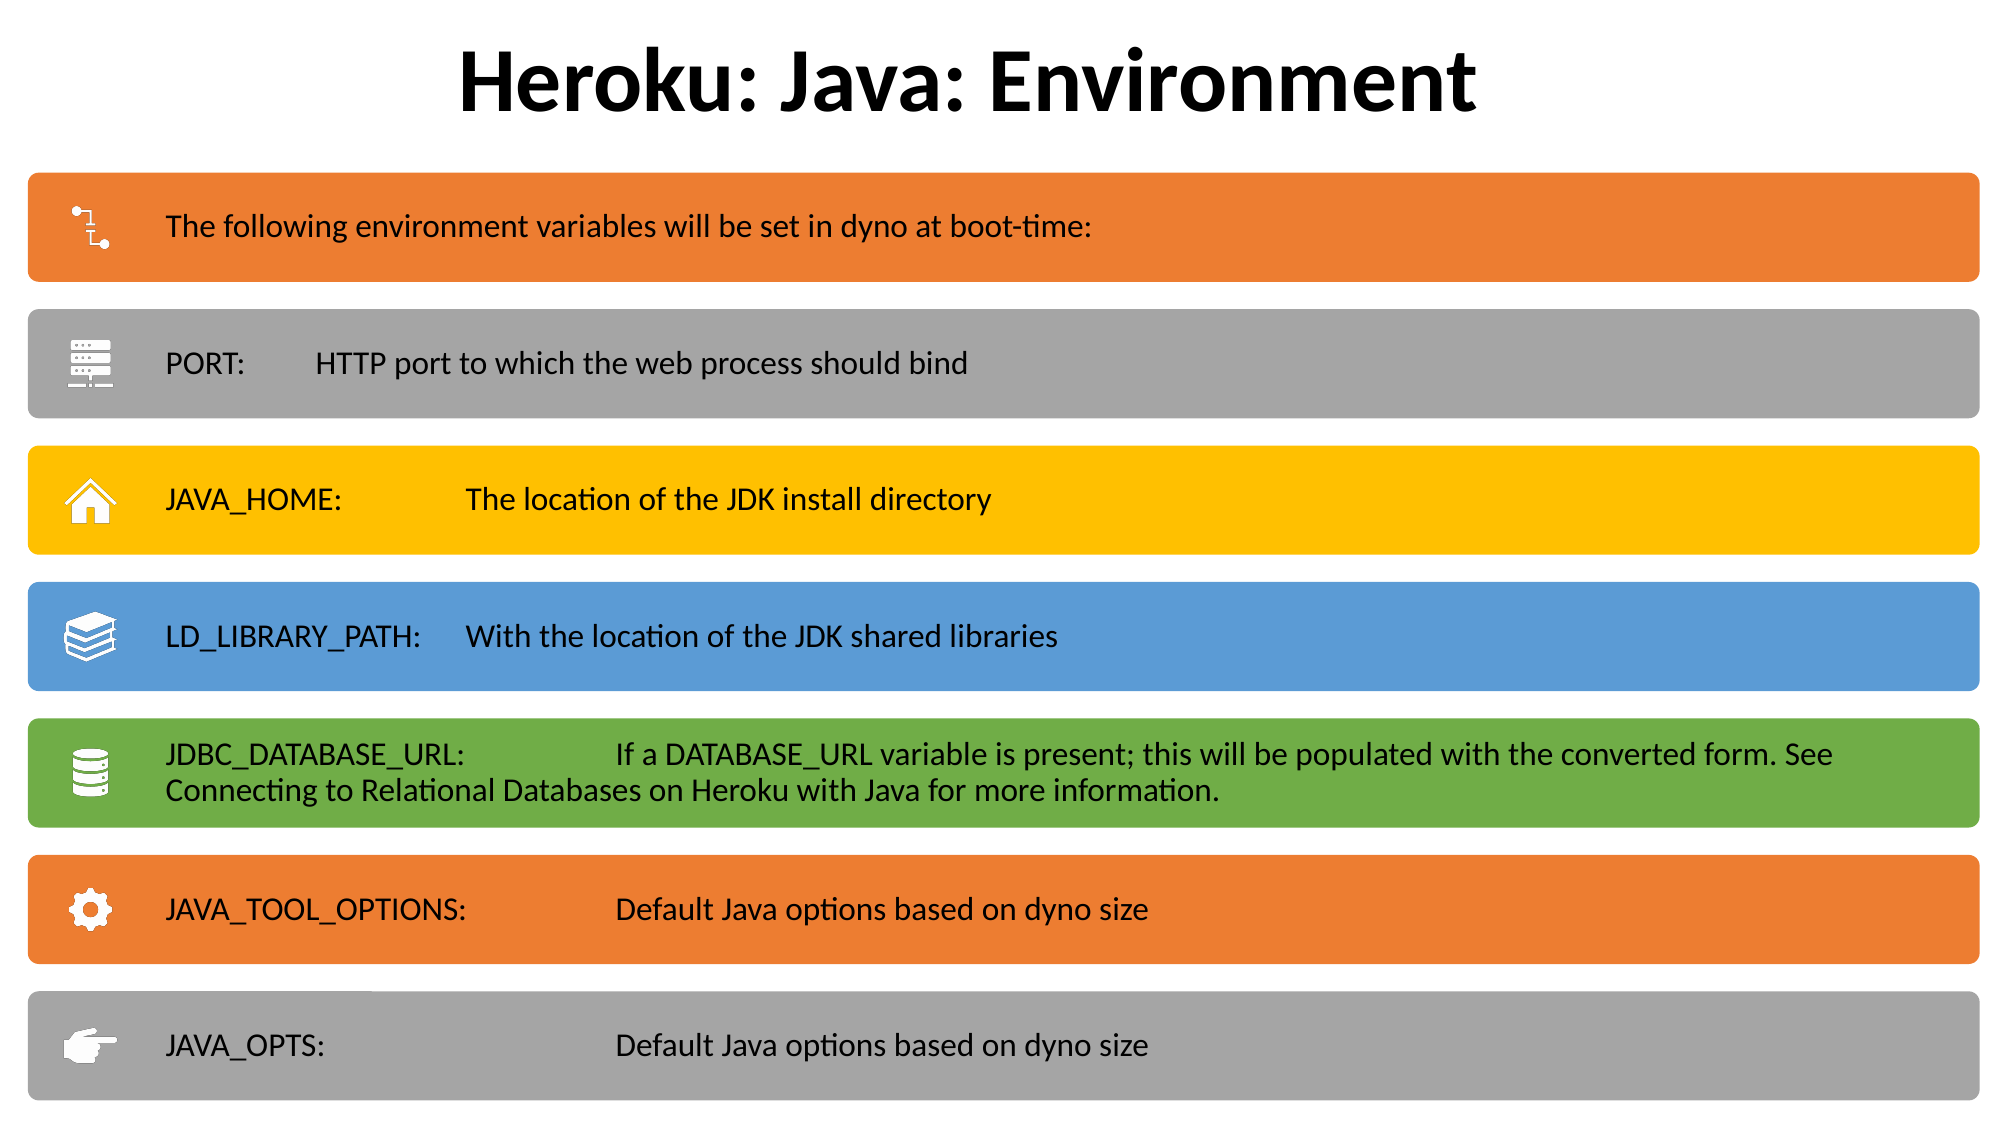

# Heroku: Java: Environment
The following environment variables will be set in dyno at boot-time:
PORT: 	HTTP port to which the web process should bind
JAVA_HOME: 	The location of the JDK install directory
LD_LIBRARY_PATH: 	With the location of the JDK shared libraries
JDBC_DATABASE_URL: 	If a DATABASE_URL variable is present; this will be populated with the converted form. See            Connecting to Relational Databases on Heroku with Java for more information.
JAVA_TOOL_OPTIONS: 	Default Java options based on dyno size
JAVA_OPTS: 		Default Java options based on dyno size